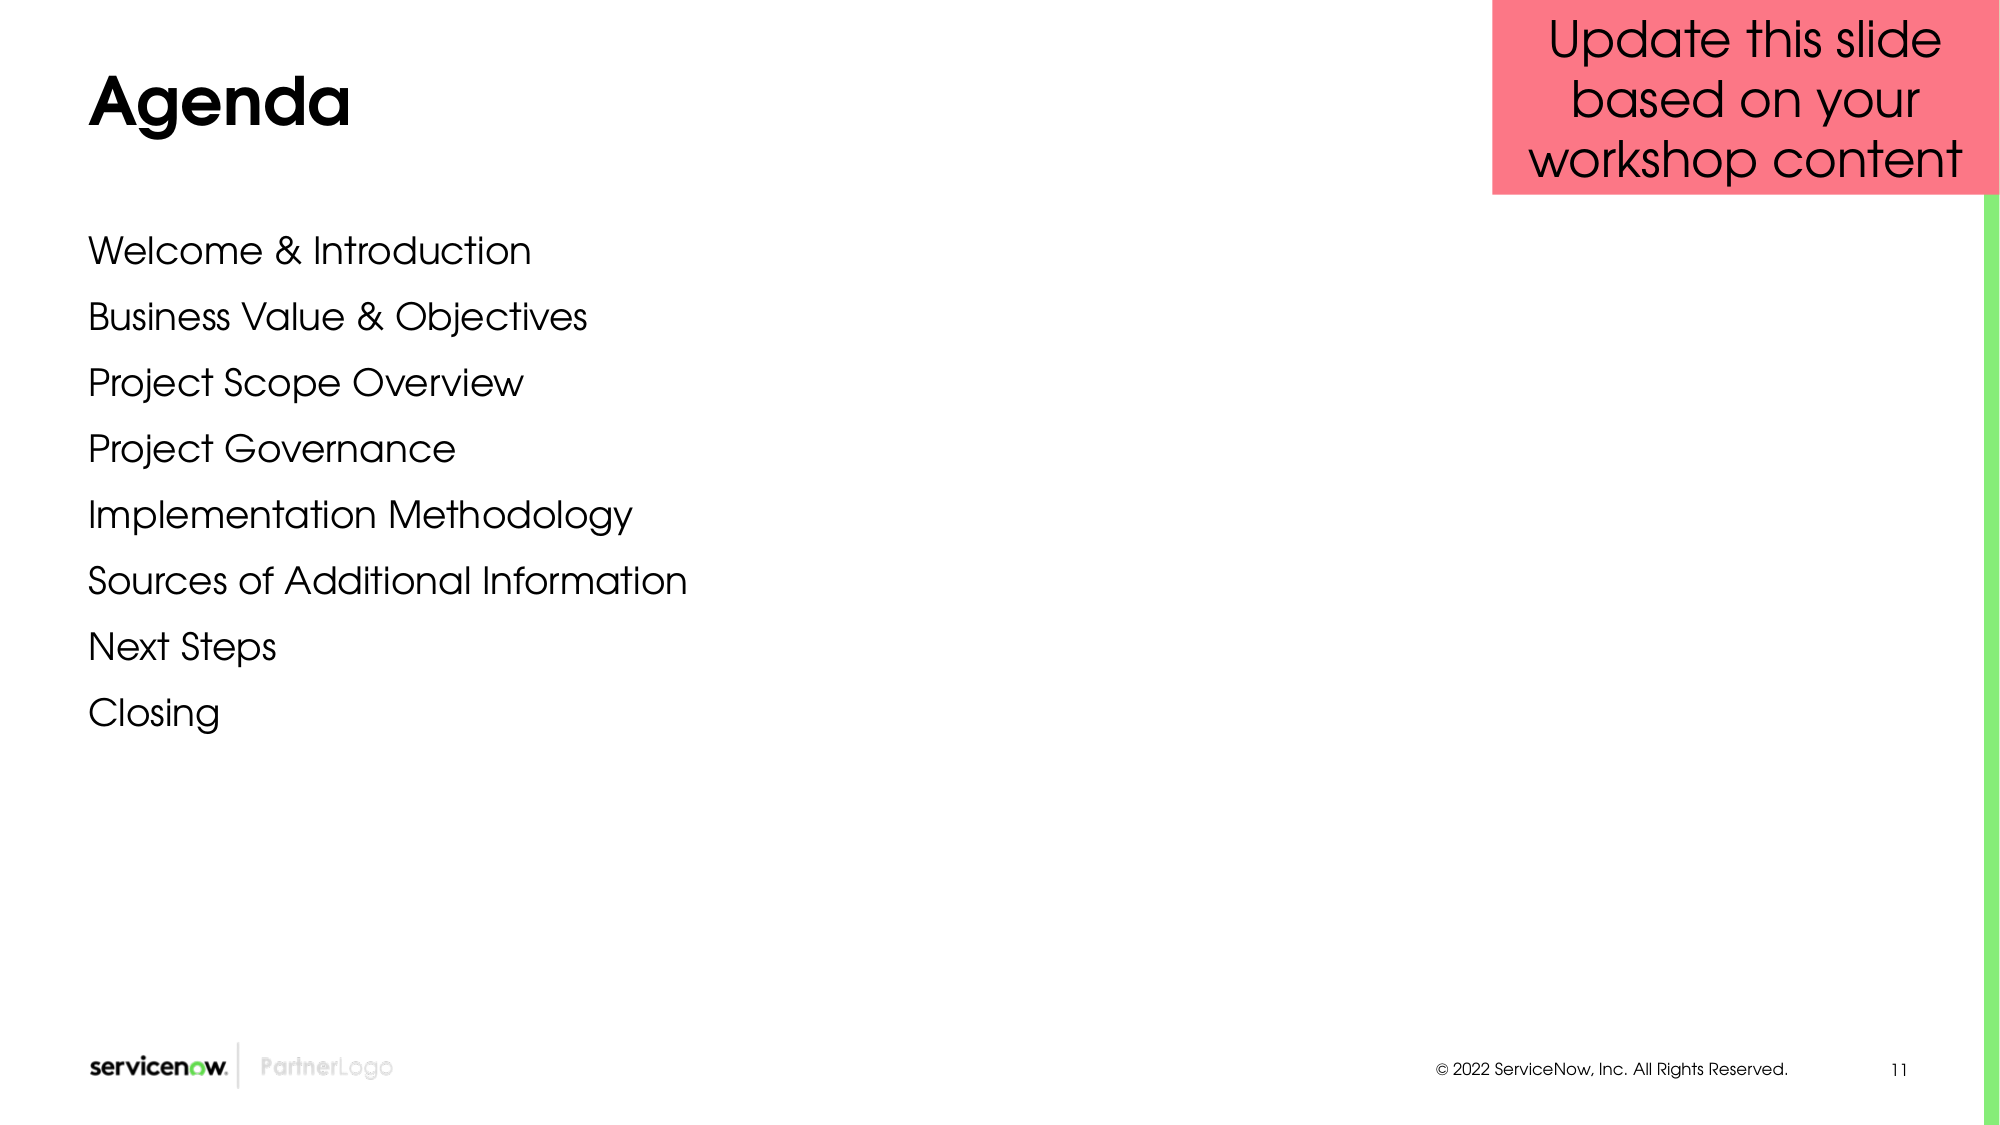

Update this slide based on your workshop content
# Agenda
Welcome & Introduction
Business Value & Objectives
Project Scope Overview
Project Governance
Implementation Methodology
Sources of Additional Information
Next Steps
Closing